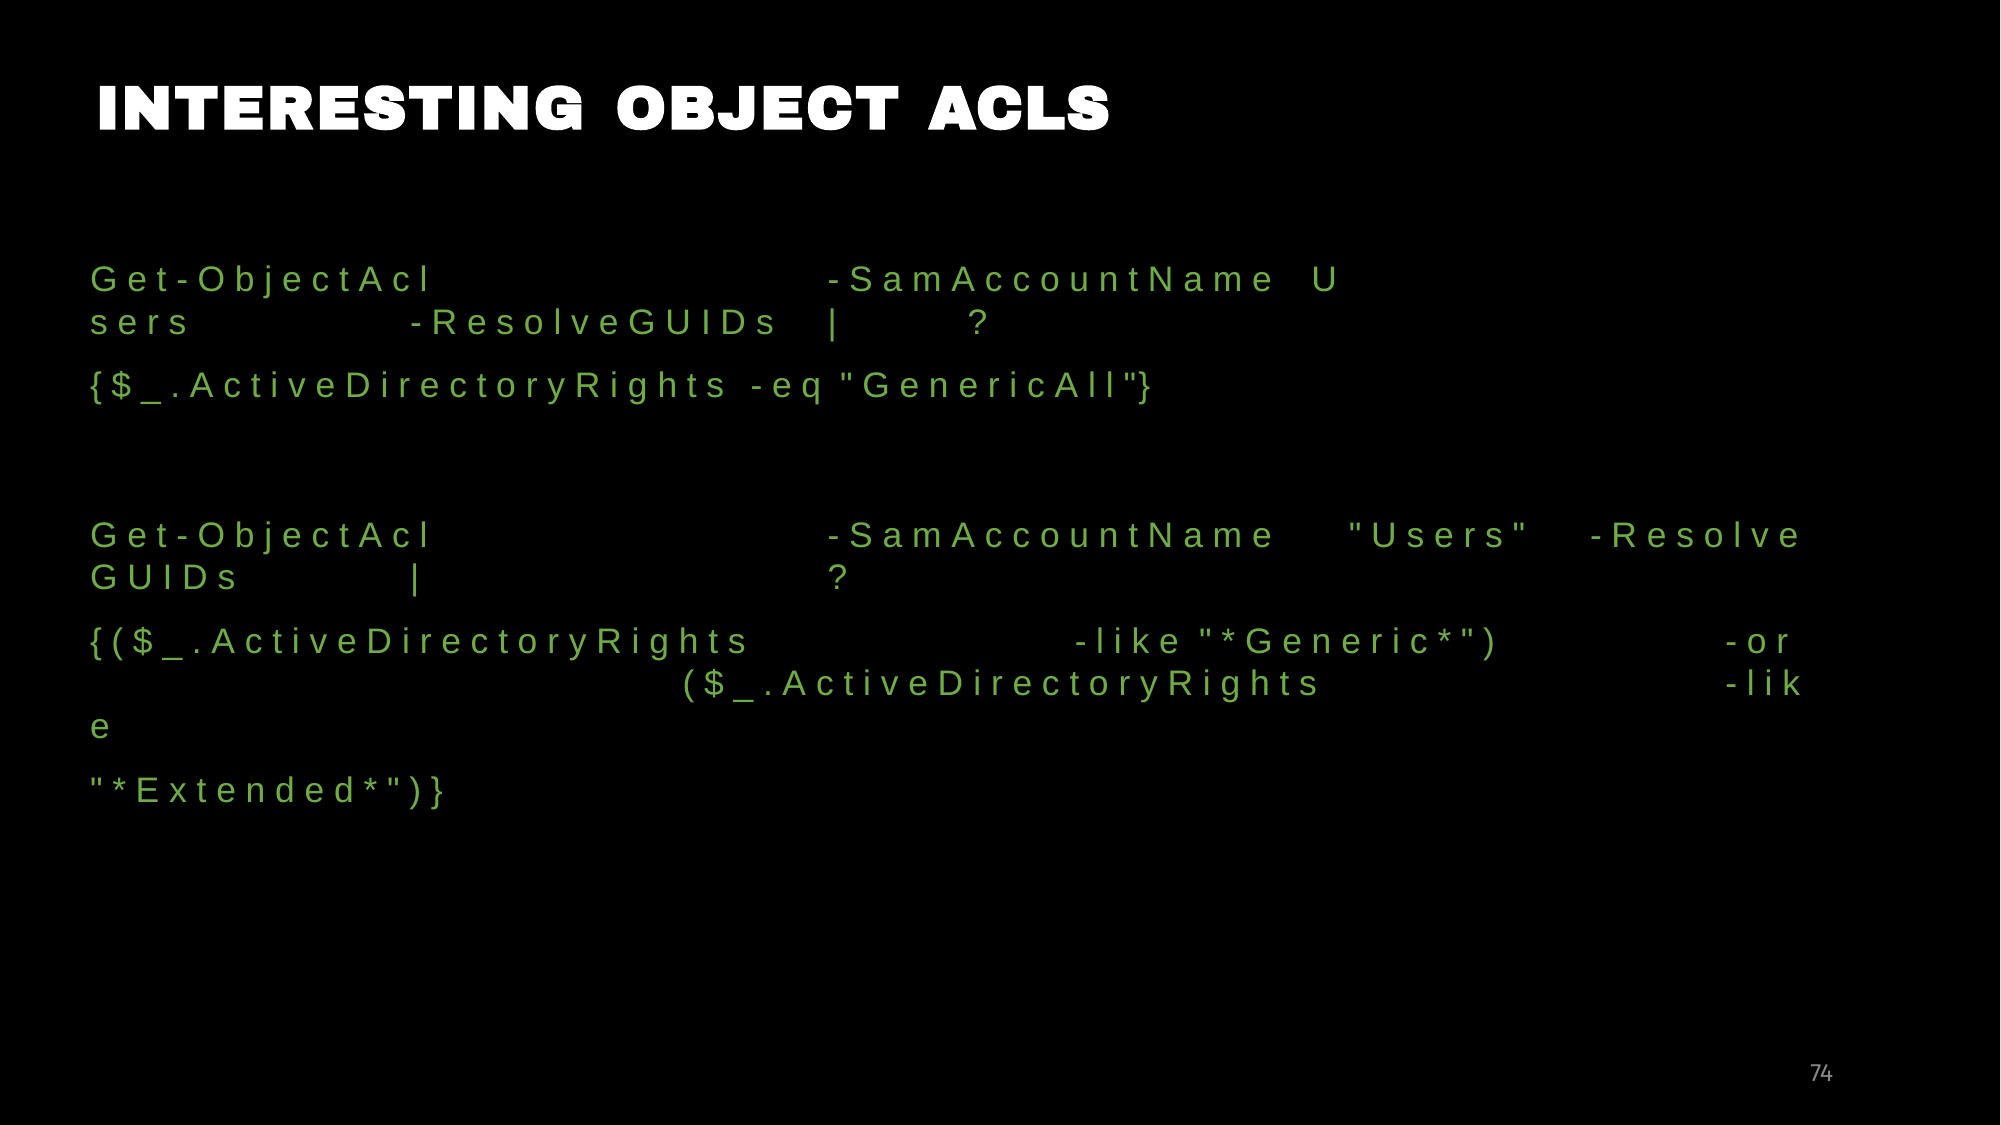

# INTERESTING OBJECT ACLS
G e t - O b j e c t A c l	- S a m A c c o u n t N a m e	U s e r s	- R e s o l v e G U I D s	|	?
{ $ _ . A c t i v e D i r e c t o r y R i g h t s	- e q	" G e n e r i c A l l "}
G e t - O b j e c t A c l	- S a m A c c o u n t N a m e	" U s e r s "	- R e s o l v e G U I D s	|	?
{ ( $ _ . A c t i v e D i r e c t o r y R i g h t s	- l i k e  " * G e n e r i c * " )	- o r	( $ _ . A c t i v e D i r e c t o r y R i g h t s	- l i k e
" * E x t e n d e d * " ) }
74